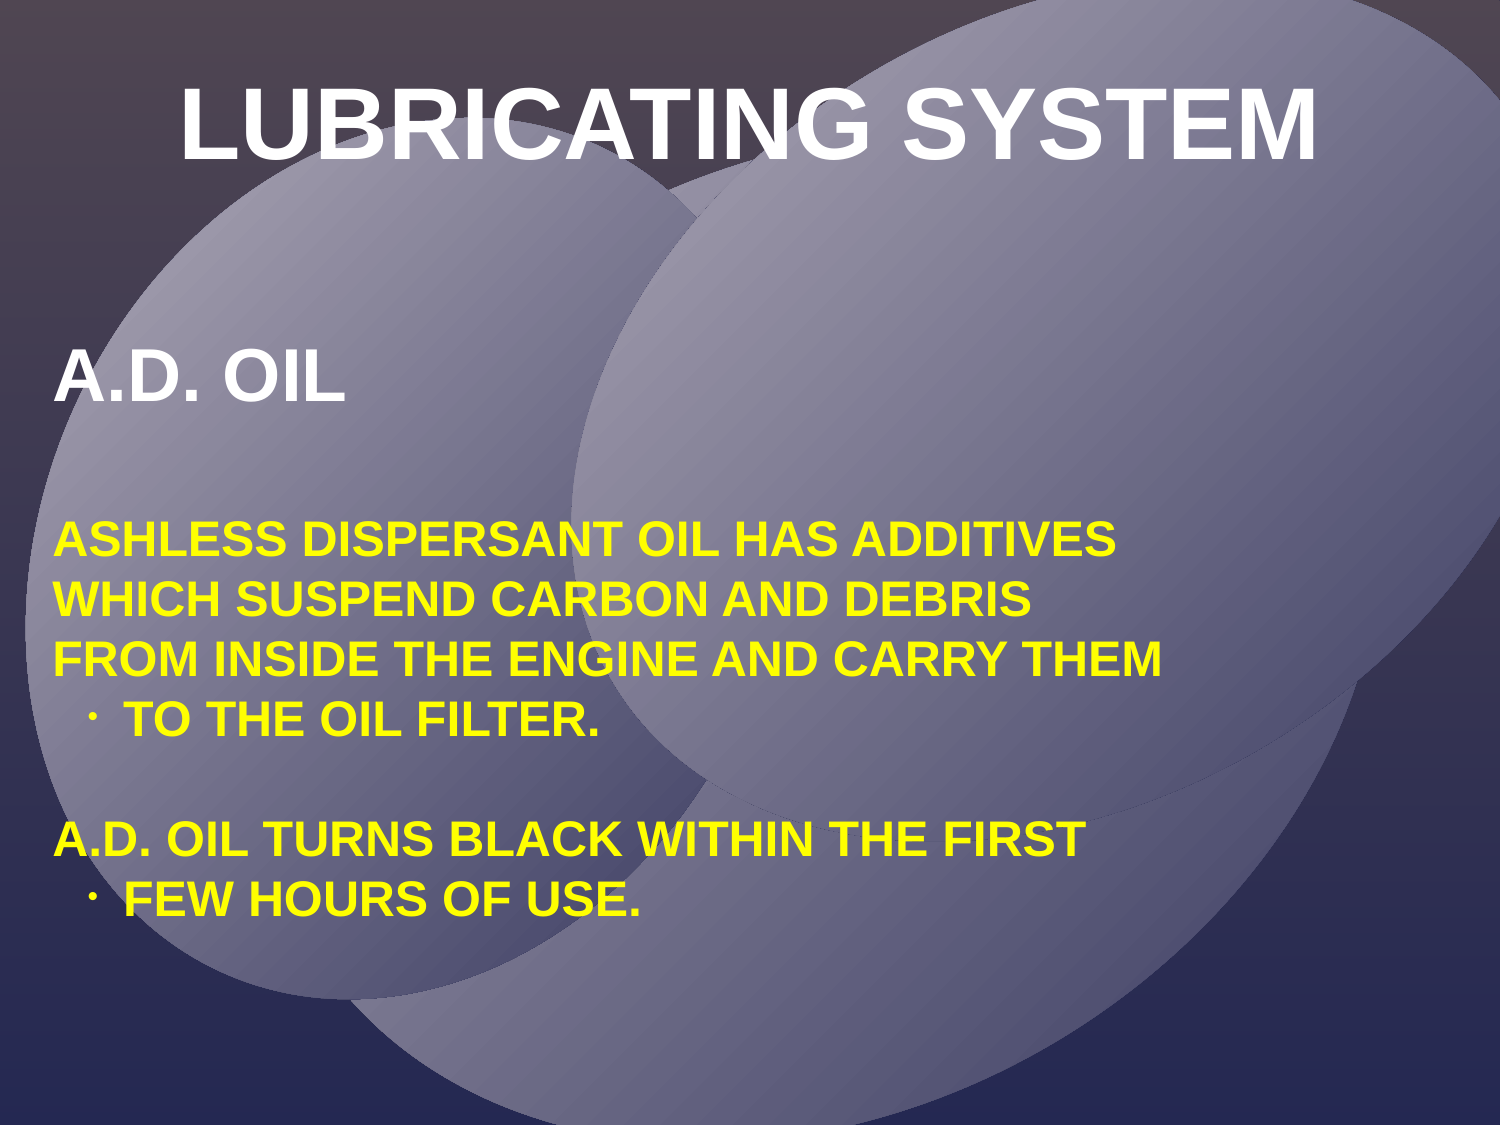

LUBRICATING SYSTEM
A.D. OIL

ASHLESS DISPERSANT OIL HAS ADDITIVES
WHICH SUSPEND CARBON AND DEBRIS
FROM INSIDE THE ENGINE AND CARRY THEM
TO THE OIL FILTER.

A.D. OIL TURNS BLACK WITHIN THE FIRST
FEW HOURS OF USE.